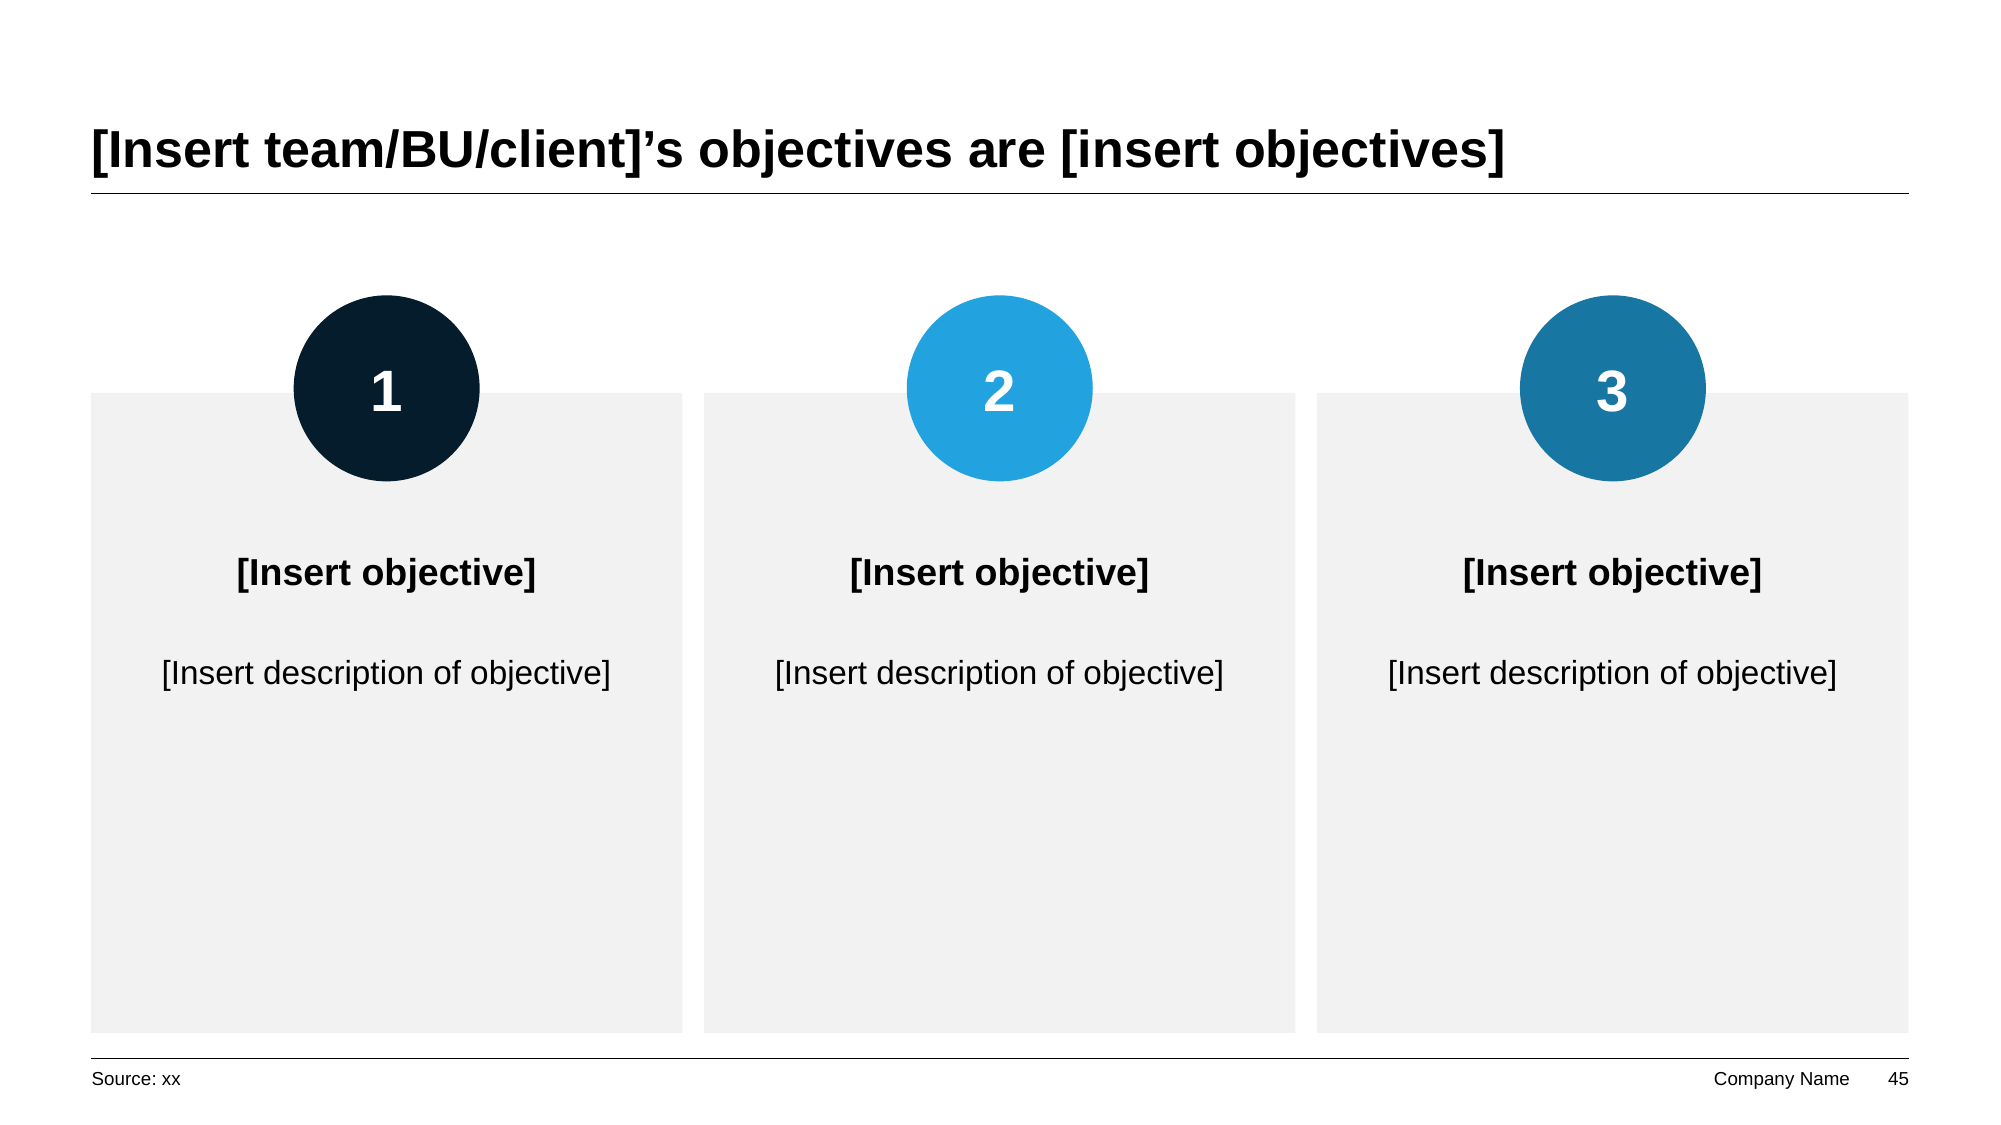

# [Insert team/BU/client]’s objectives are [insert objectives]

1
2
3

[Insert objective]
[Insert objective]
[Insert objective]
[Insert description of objective]
[Insert description of objective]
[Insert description of objective]
Source: xx